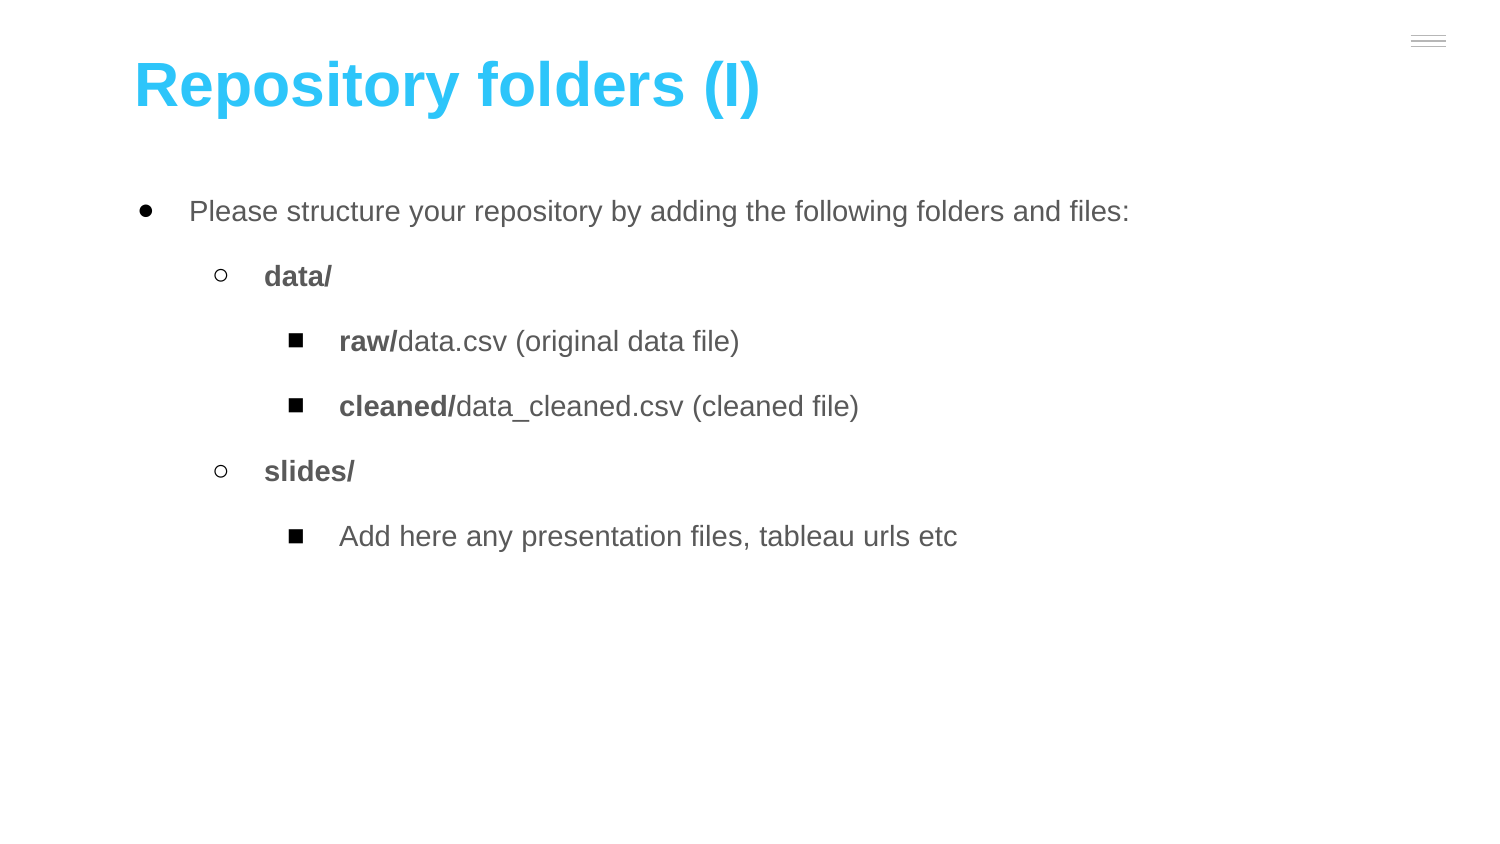

Repository folders (I)

Please structure your repository by adding the following folders and files:
data/
raw/data.csv (original data file)
cleaned/data_cleaned.csv (cleaned file)
slides/
Add here any presentation files, tableau urls etc